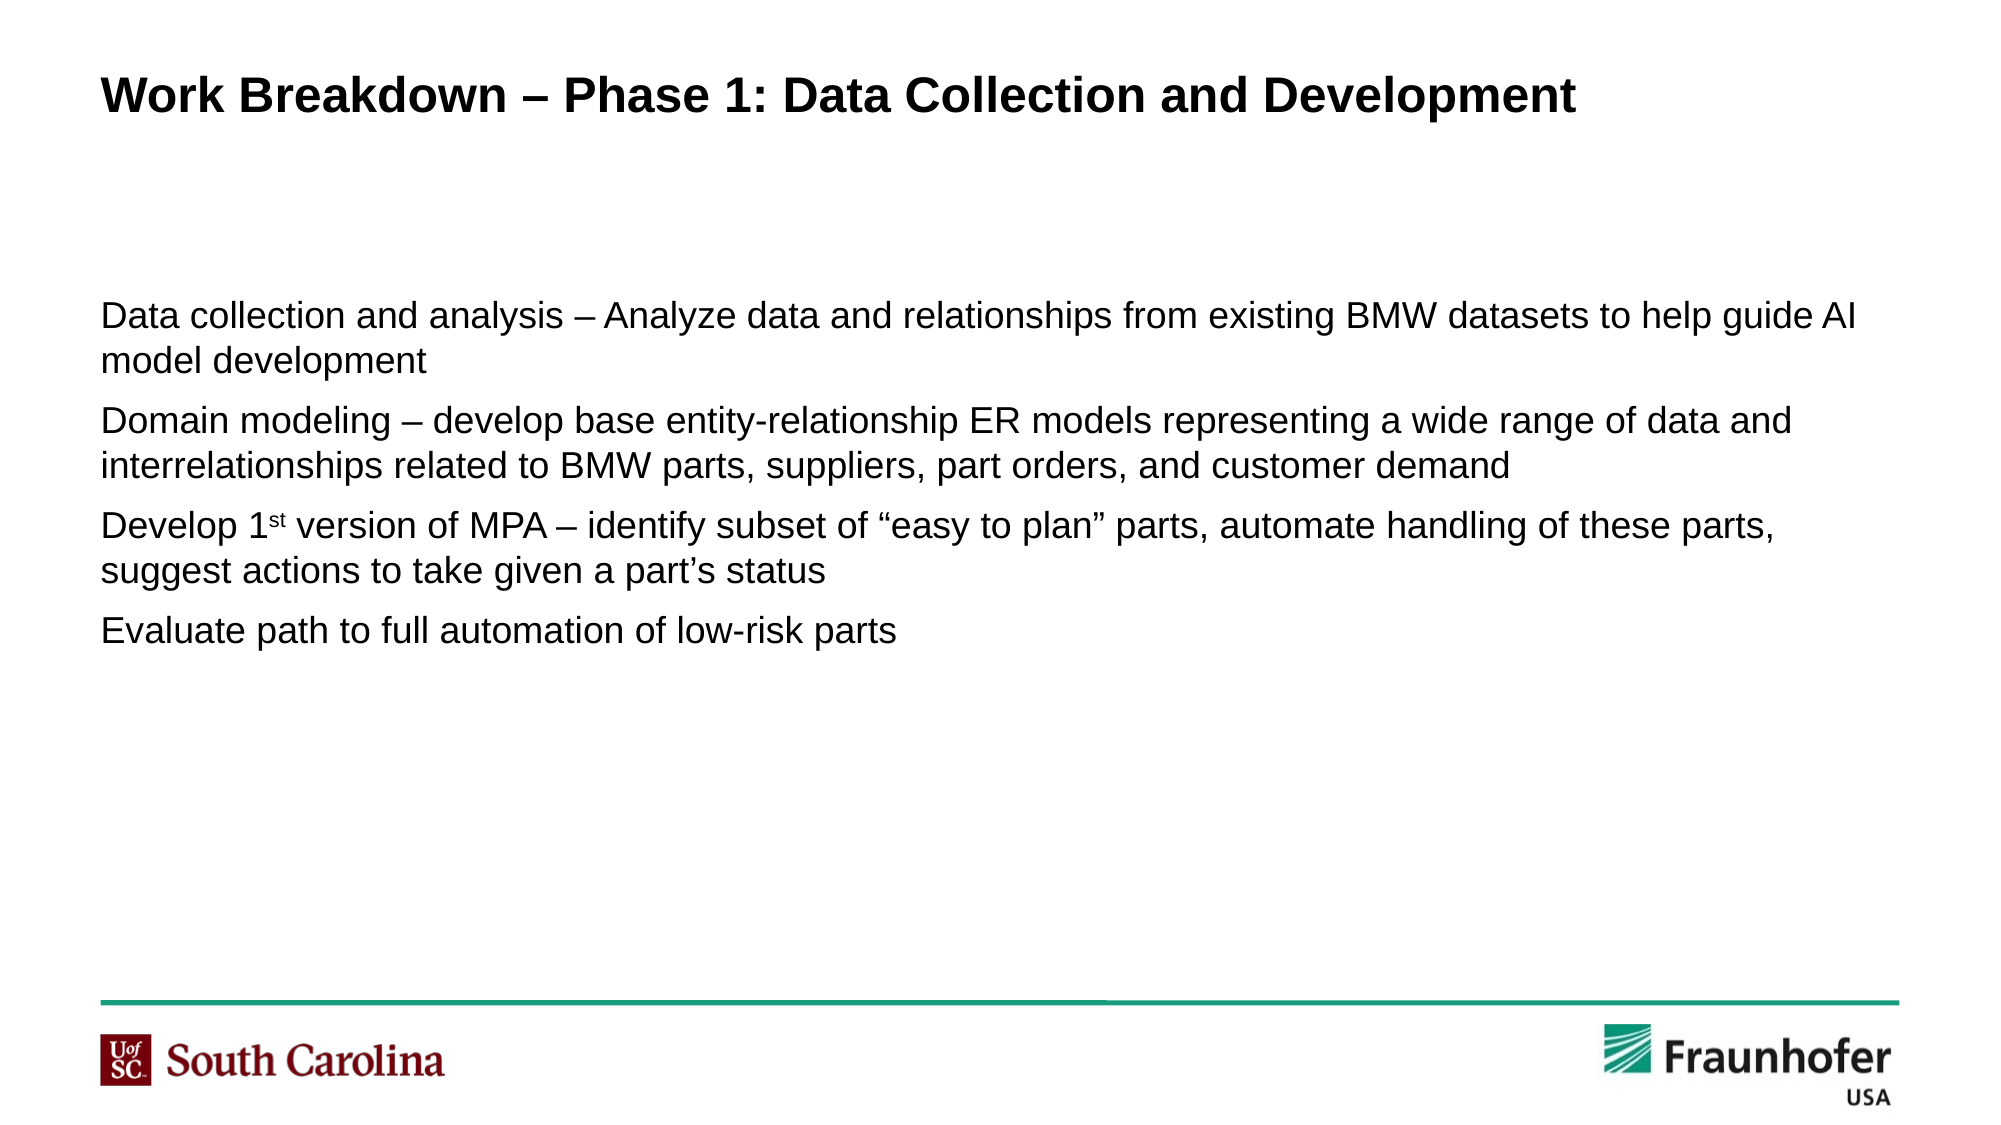

# Work Breakdown – Phase 1: Data Collection and Development
Data collection and analysis – Analyze data and relationships from existing BMW datasets to help guide AI model development
Domain modeling – develop base entity-relationship ER models representing a wide range of data and interrelationships related to BMW parts, suppliers, part orders, and customer demand
Develop 1st version of MPA – identify subset of “easy to plan” parts, automate handling of these parts, suggest actions to take given a part’s status
Evaluate path to full automation of low-risk parts